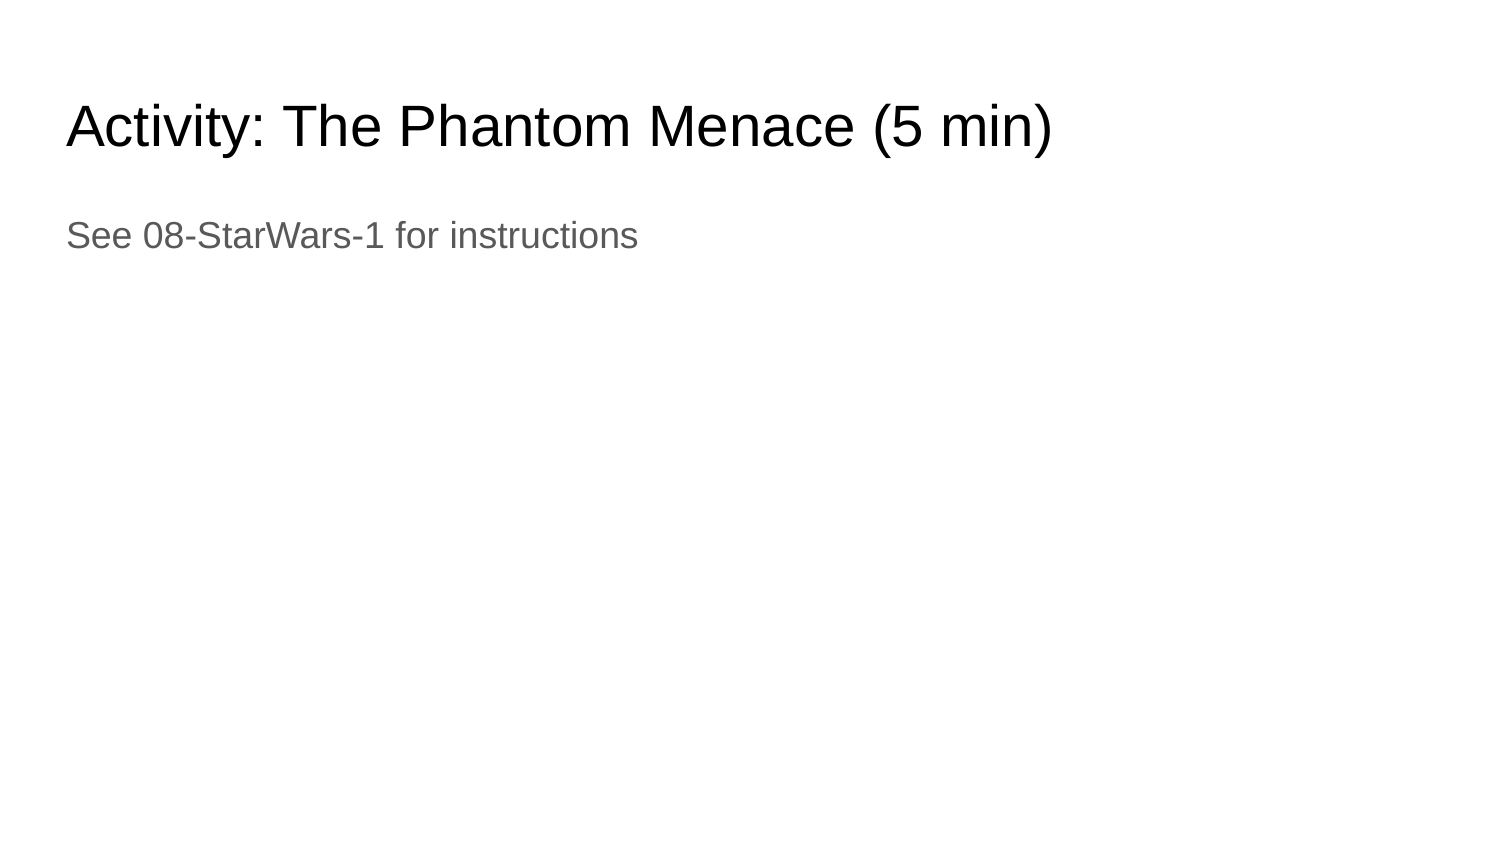

# Activity: The Phantom Menace (5 min)
See 08-StarWars-1 for instructions